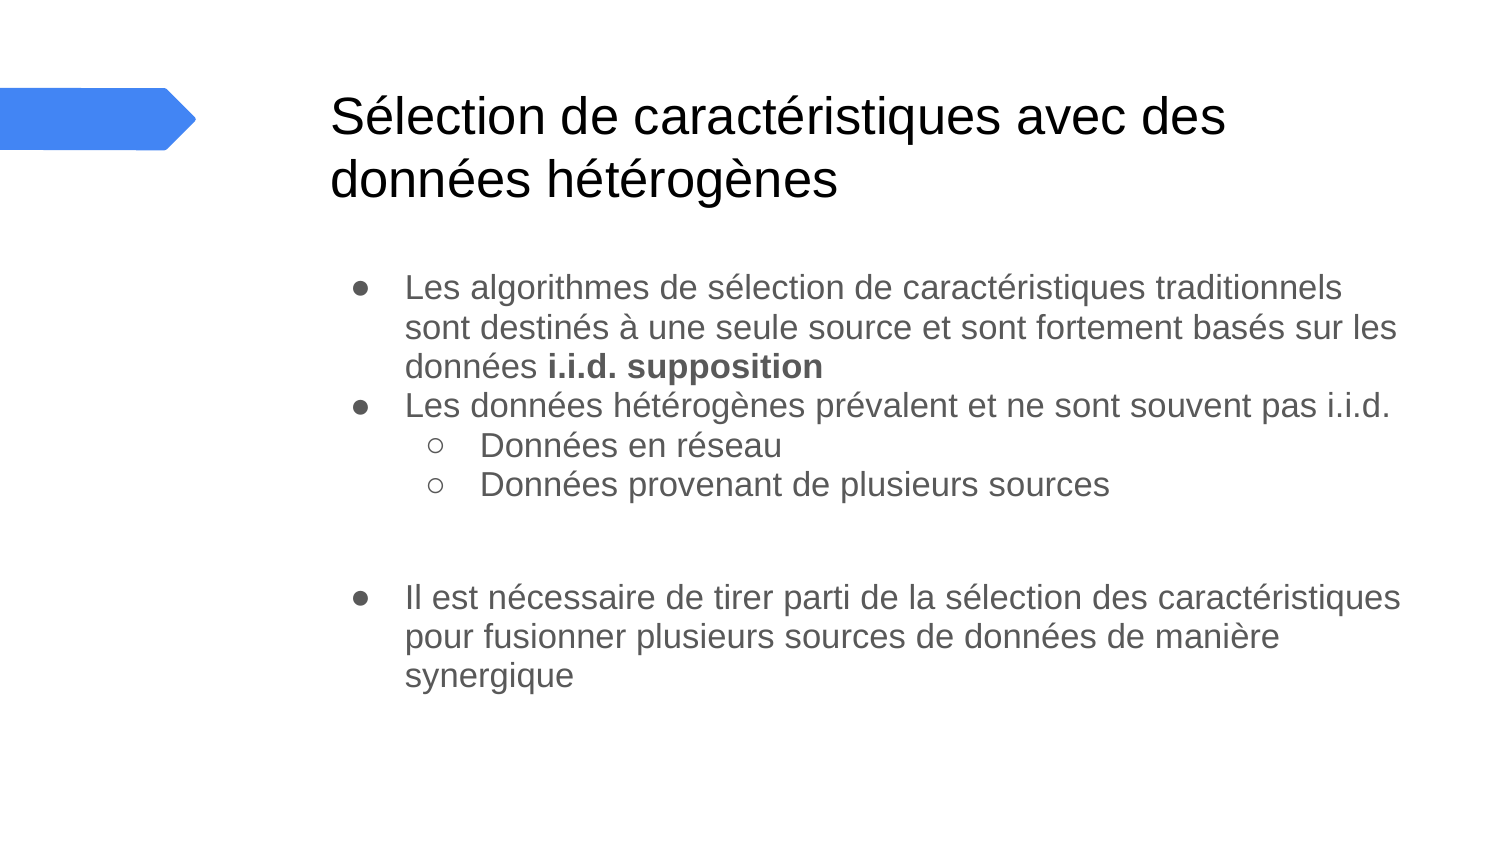

# Sélection de caractéristiques avec des données hétérogènes
Les algorithmes de sélection de caractéristiques traditionnels sont destinés à une seule source et sont fortement basés sur les données i.i.d. supposition
Les données hétérogènes prévalent et ne sont souvent pas i.i.d.
Données en réseau
Données provenant de plusieurs sources

Il est nécessaire de tirer parti de la sélection des caractéristiques pour fusionner plusieurs sources de données de manière synergique